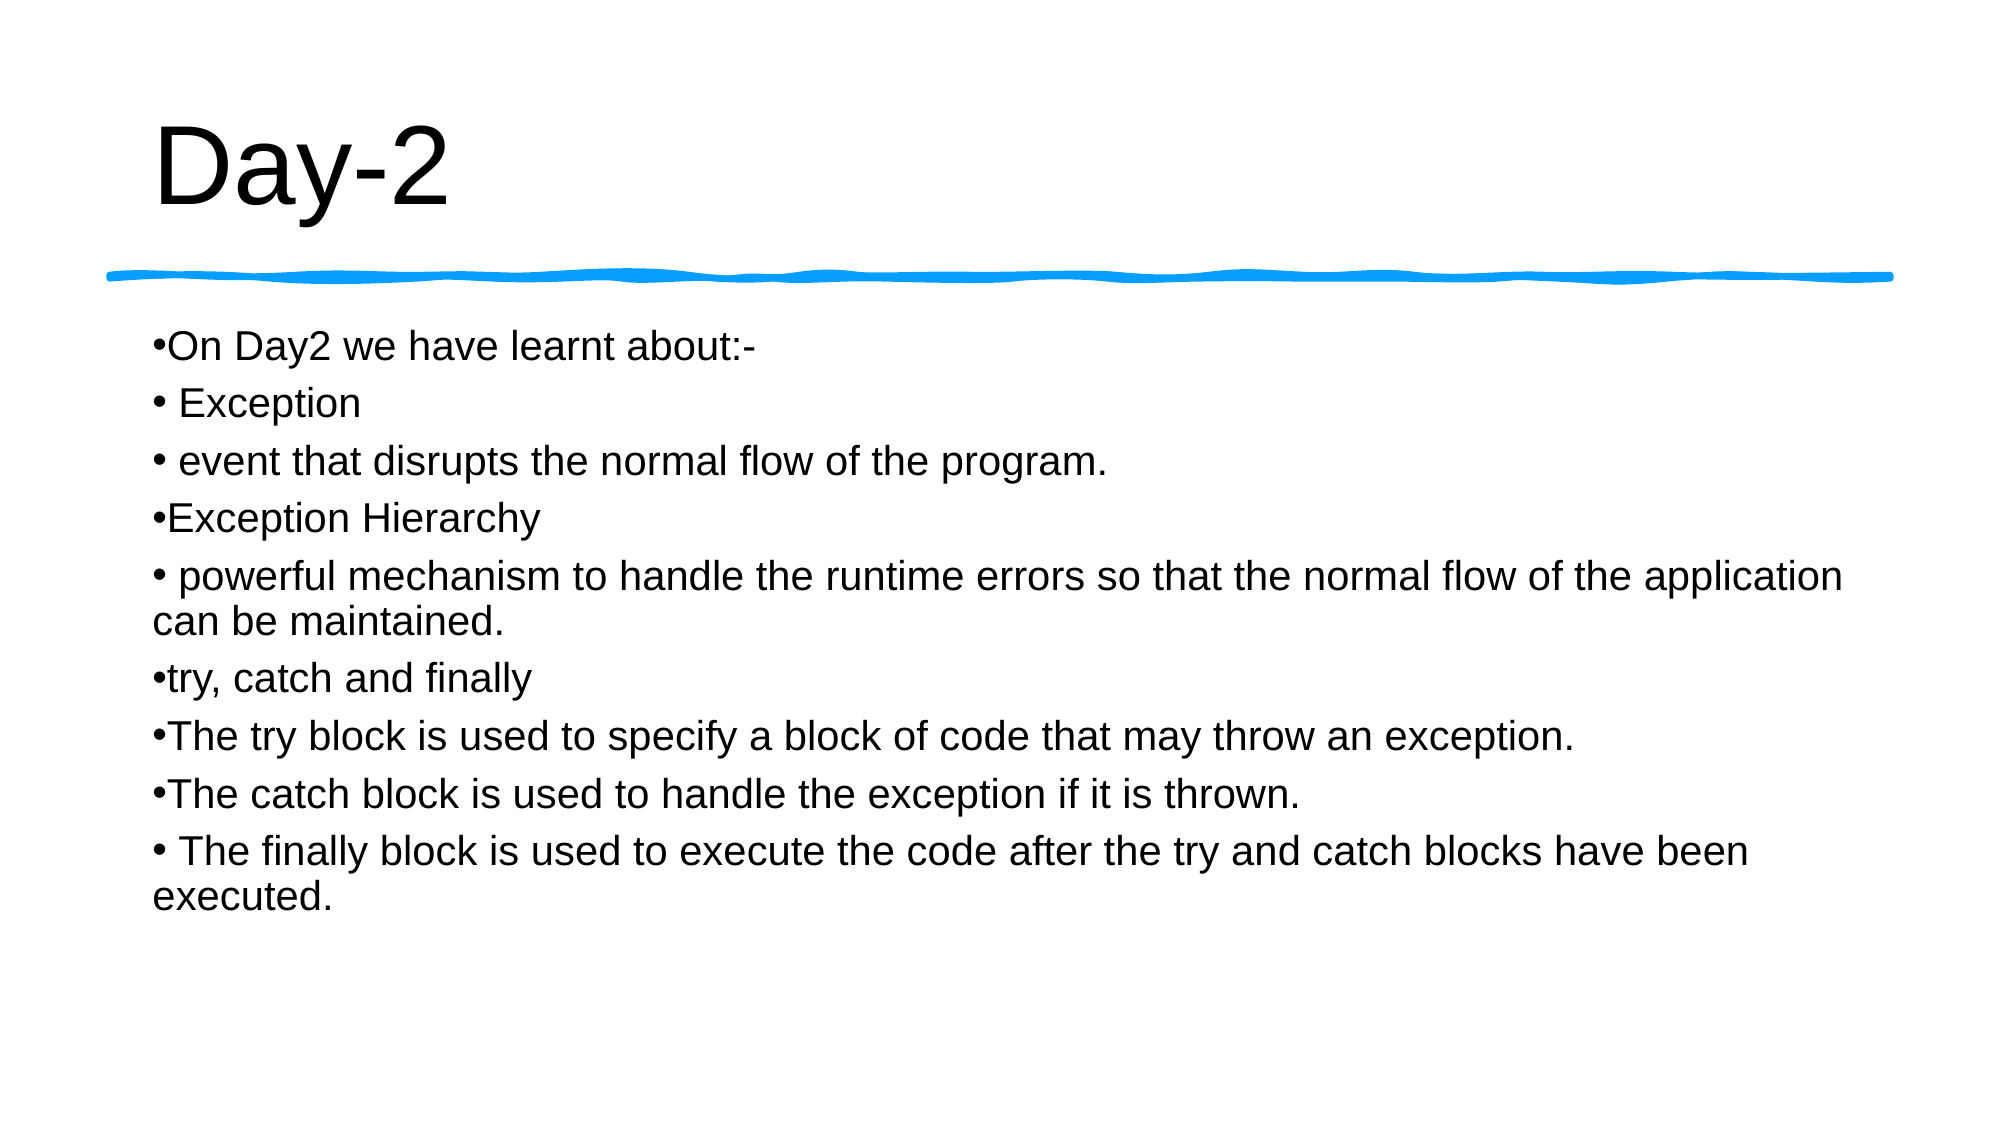

# Day-2

On Day2 we have learnt about:-​
 Exception              ​
 event that disrupts the normal flow of the program.​
Exception Hierarchy​
 powerful mechanism to handle the runtime errors so that the normal flow of the application can be maintained.​
try, catch and finally​
The try block is used to specify a block of code that may throw an exception. ​
The catch block is used to handle the exception if it is thrown.​
 The finally block is used to execute the code after the try and catch blocks have been executed.​